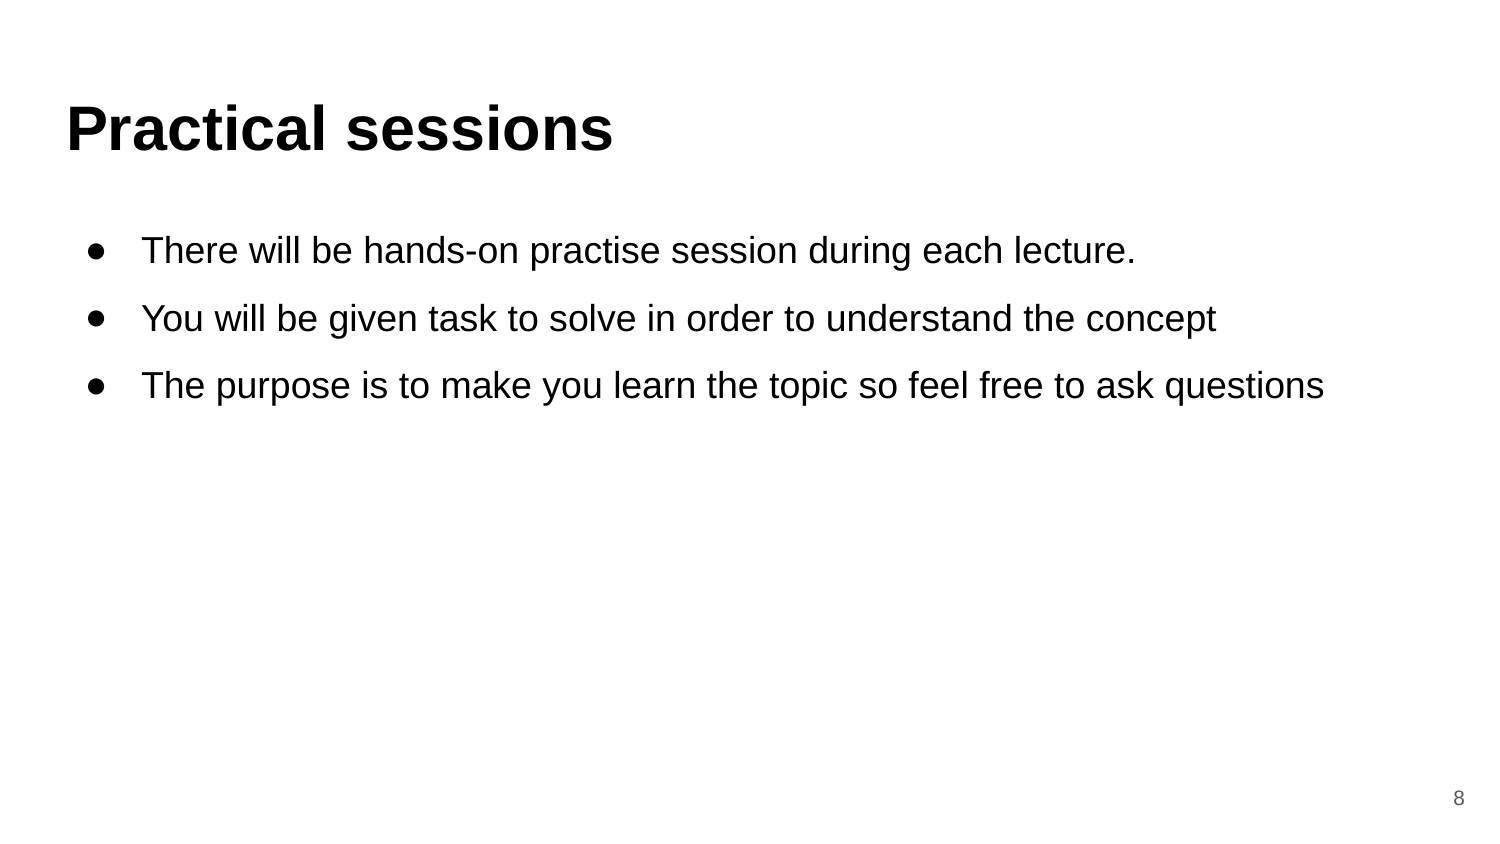

# Practical sessions
There will be hands-on practise session during each lecture.
You will be given task to solve in order to understand the concept
The purpose is to make you learn the topic so feel free to ask questions

8